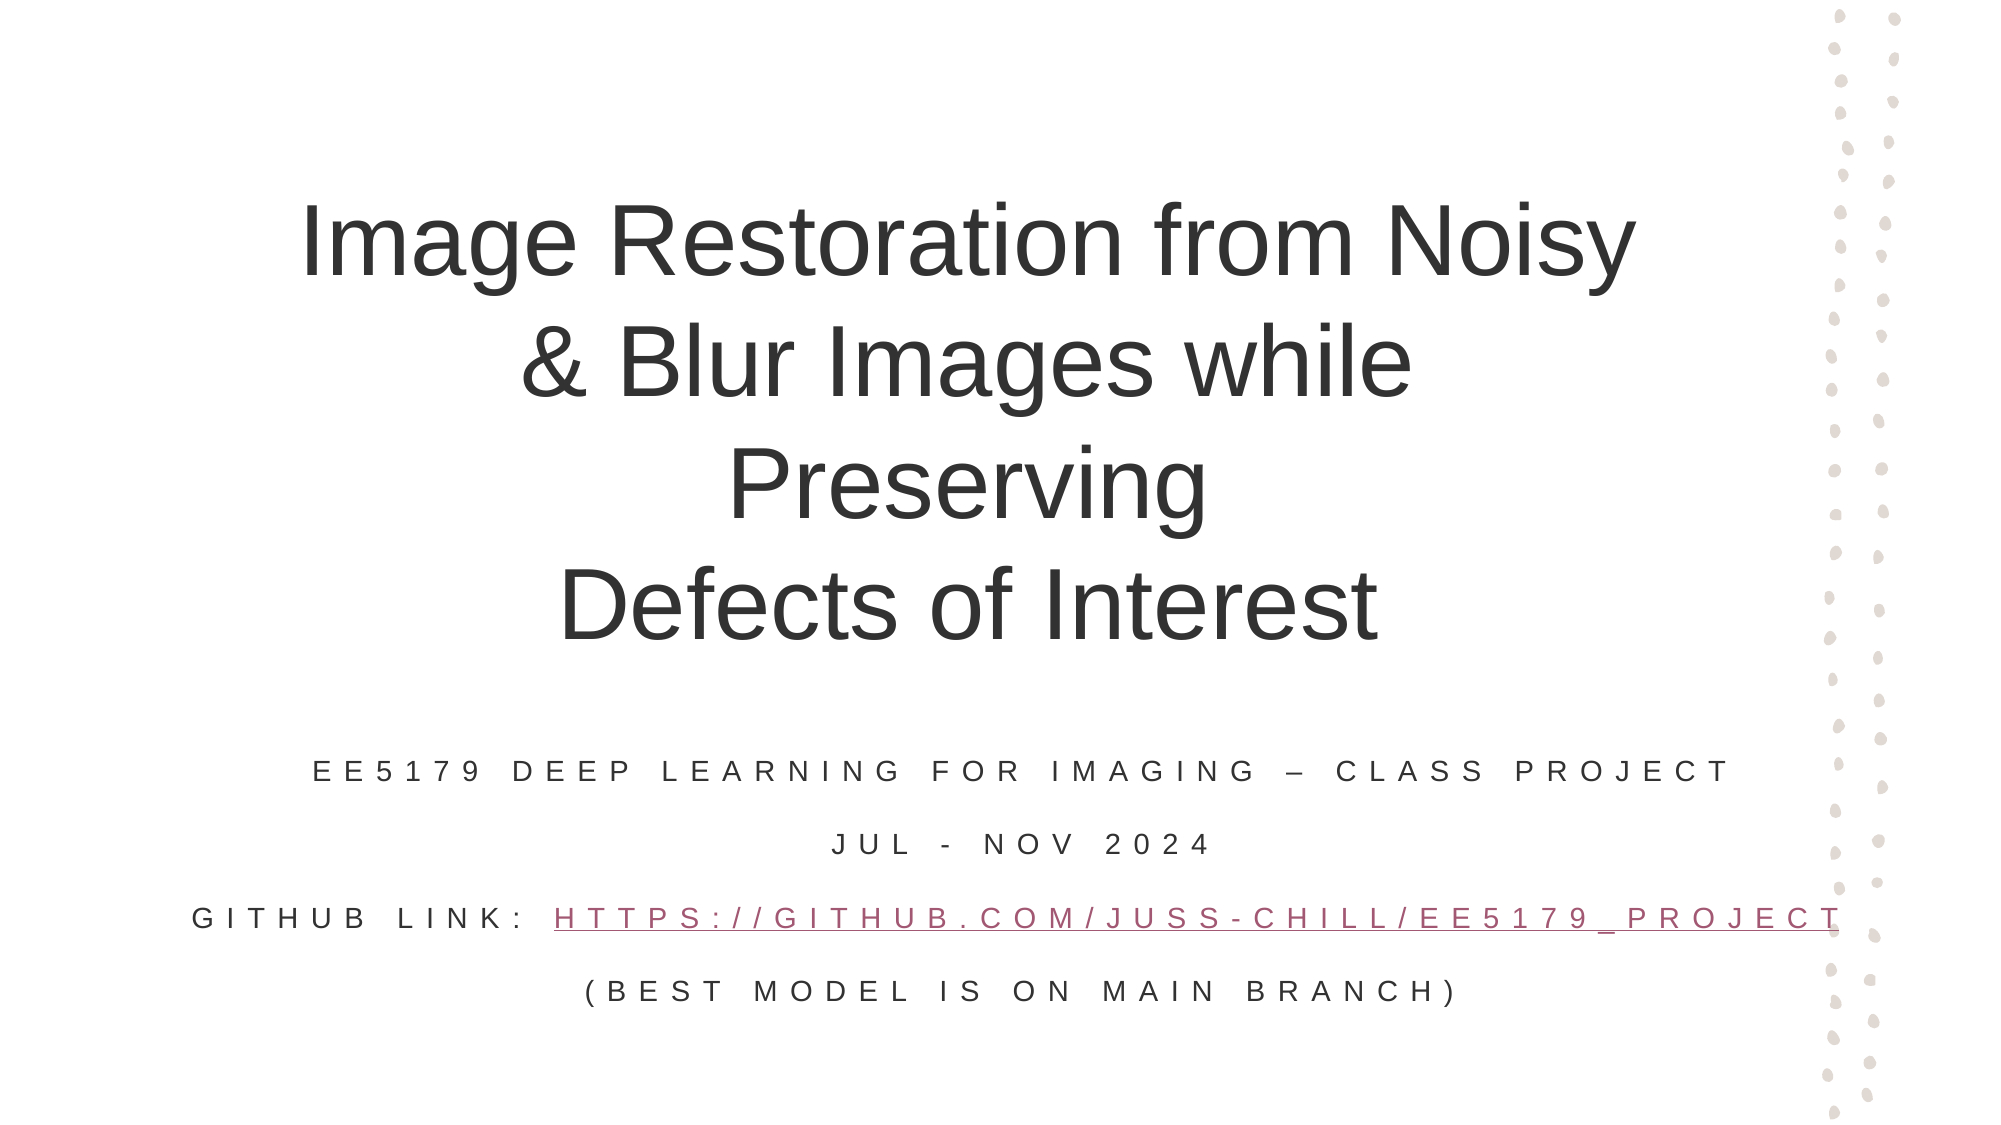

# Image Restoration from Noisy & Blur Images while Preserving
Defects of Interest
EE5179 Deep Learning for Imaging – class project
Jul - Nov 2024
Github link: https://github.com/Juss-Chill/EE5179_Project
(BesT MOdel is On MAIN Branch)